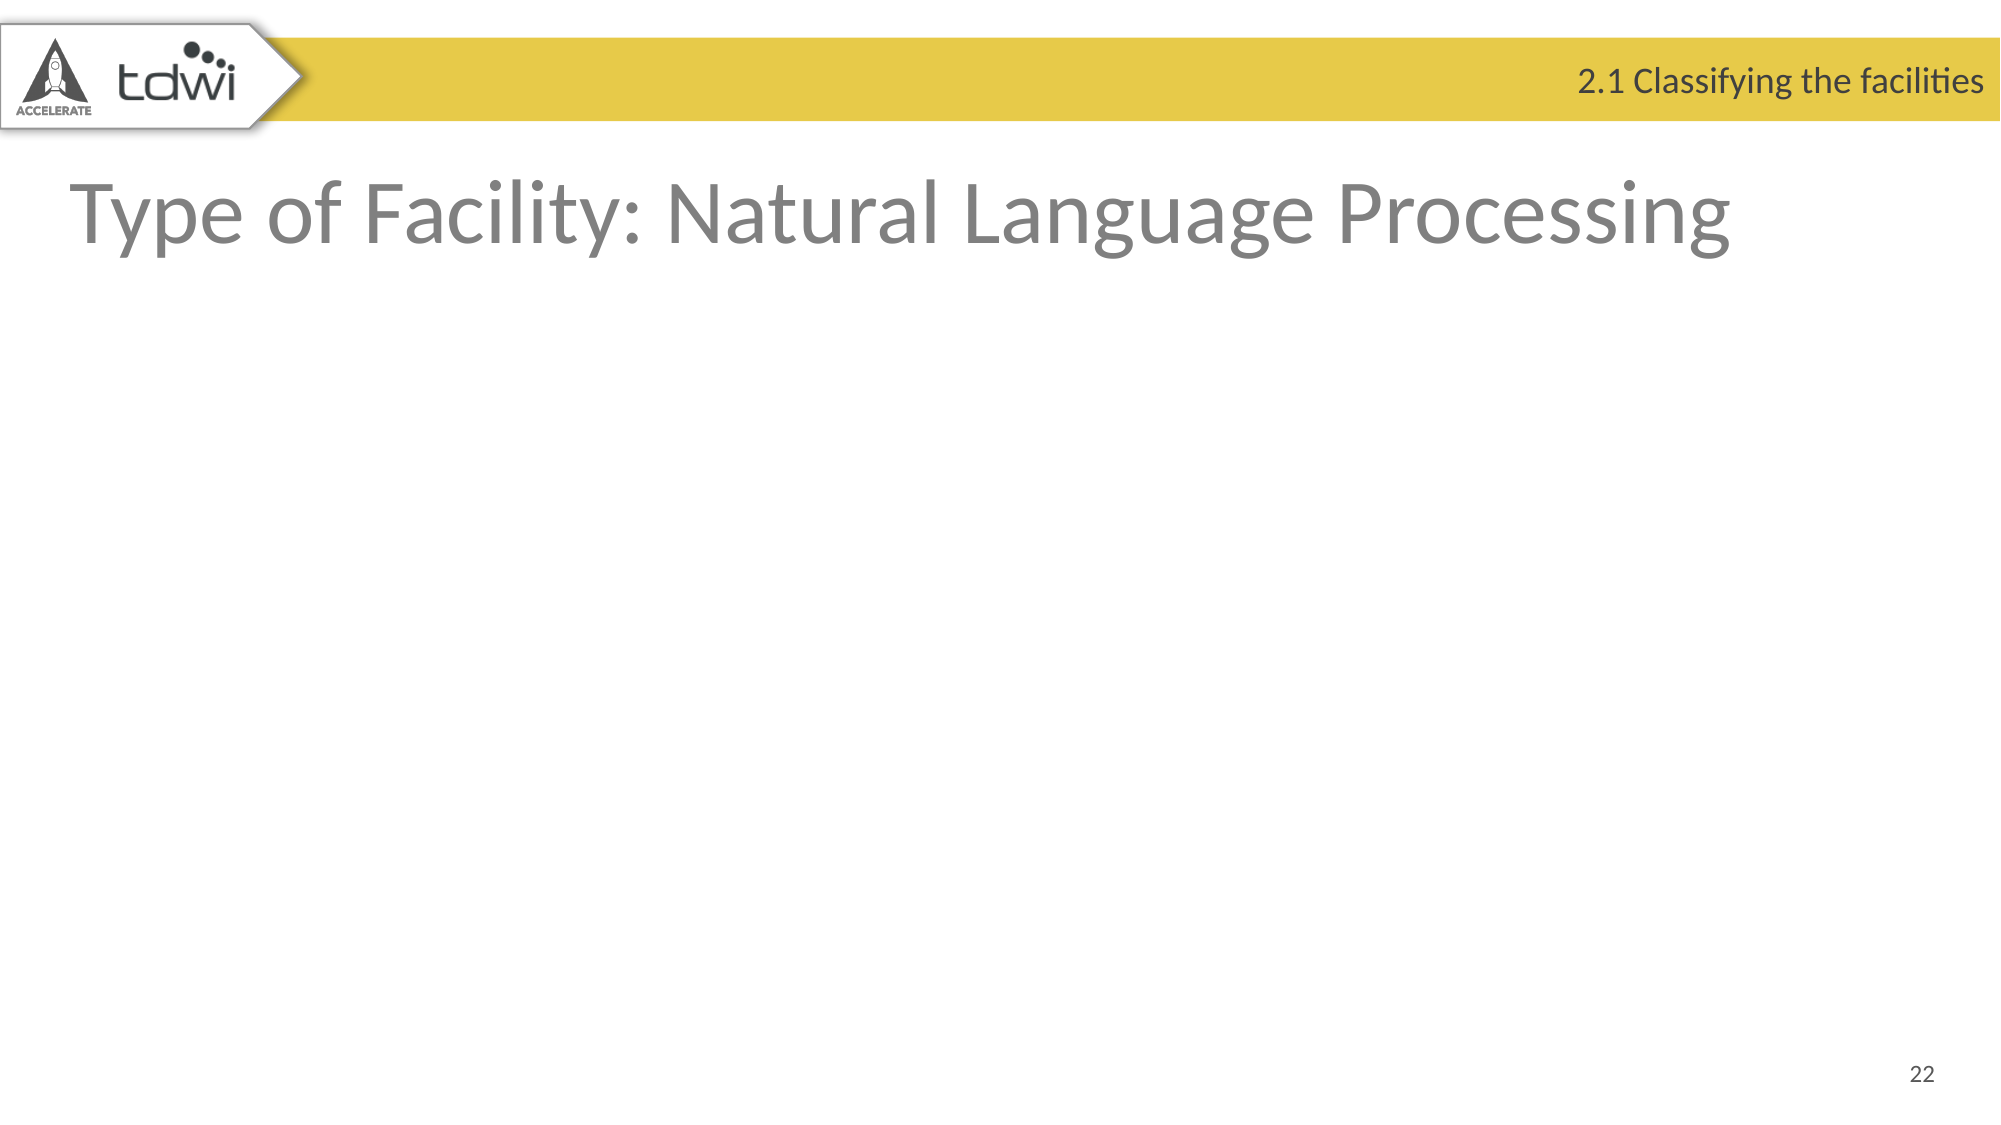

2.1 Classifying the facilities
# Type of Facility: Natural Language Processing

22